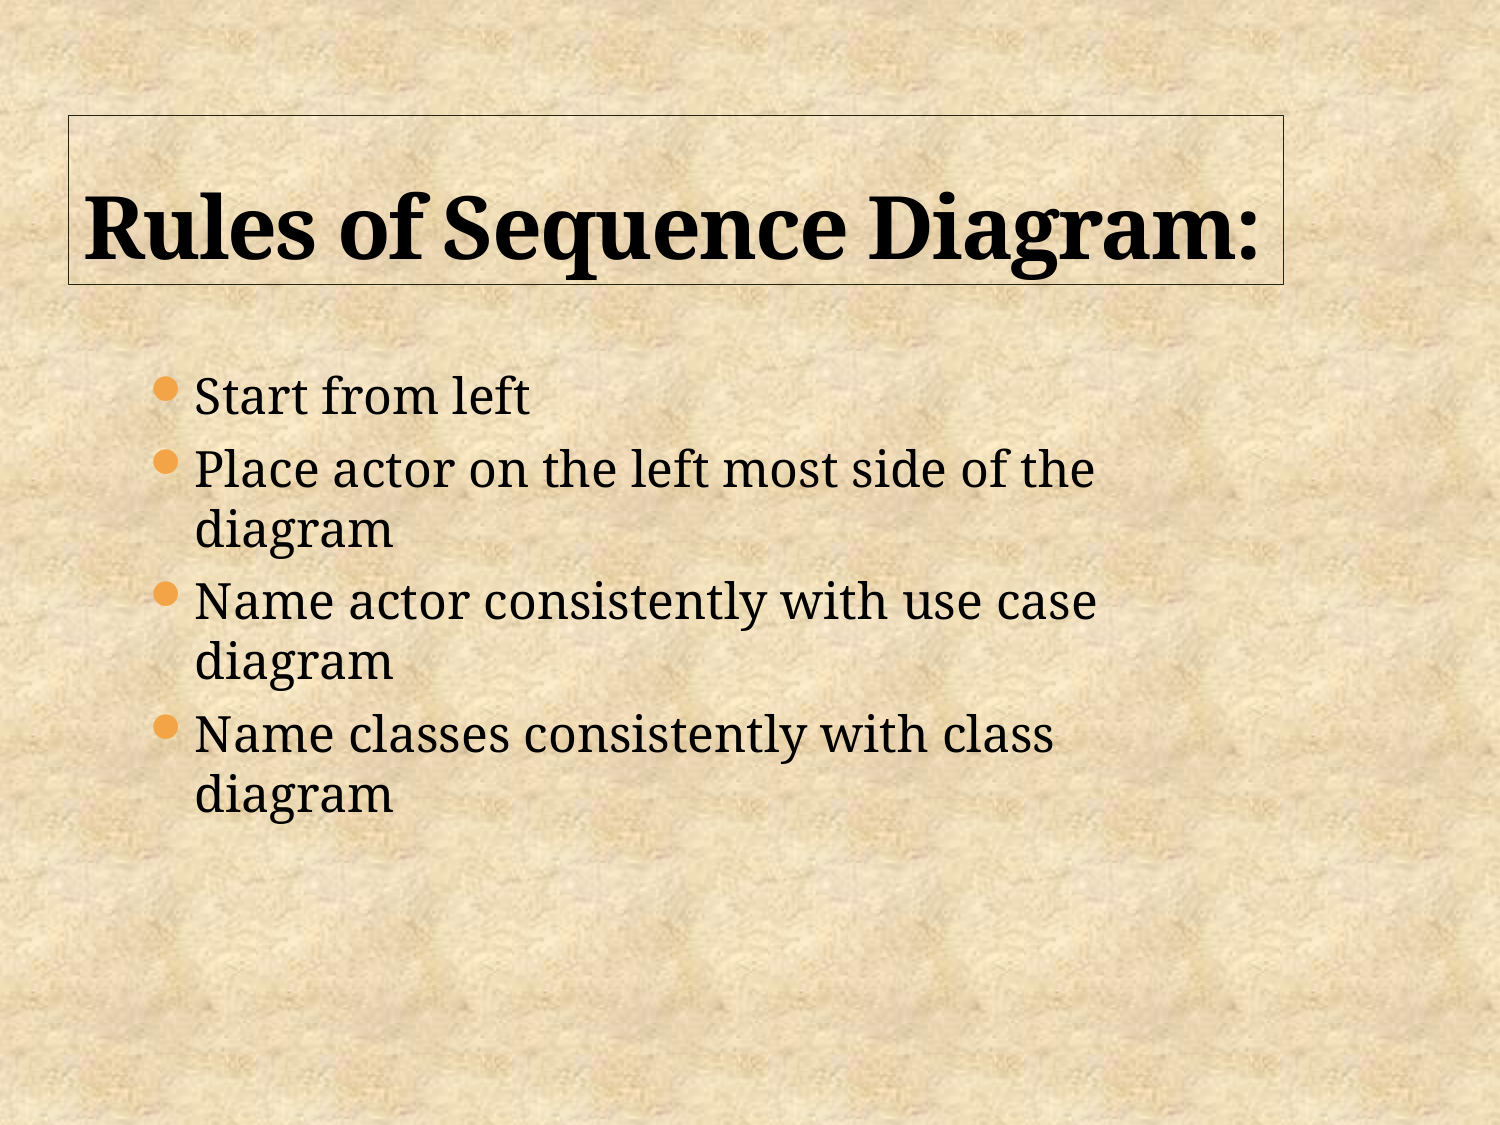

# Rules of Sequence Diagram:

Start from left
Place actor on the left most side of the diagram
Name actor consistently with use case diagram
Name classes consistently with class diagram